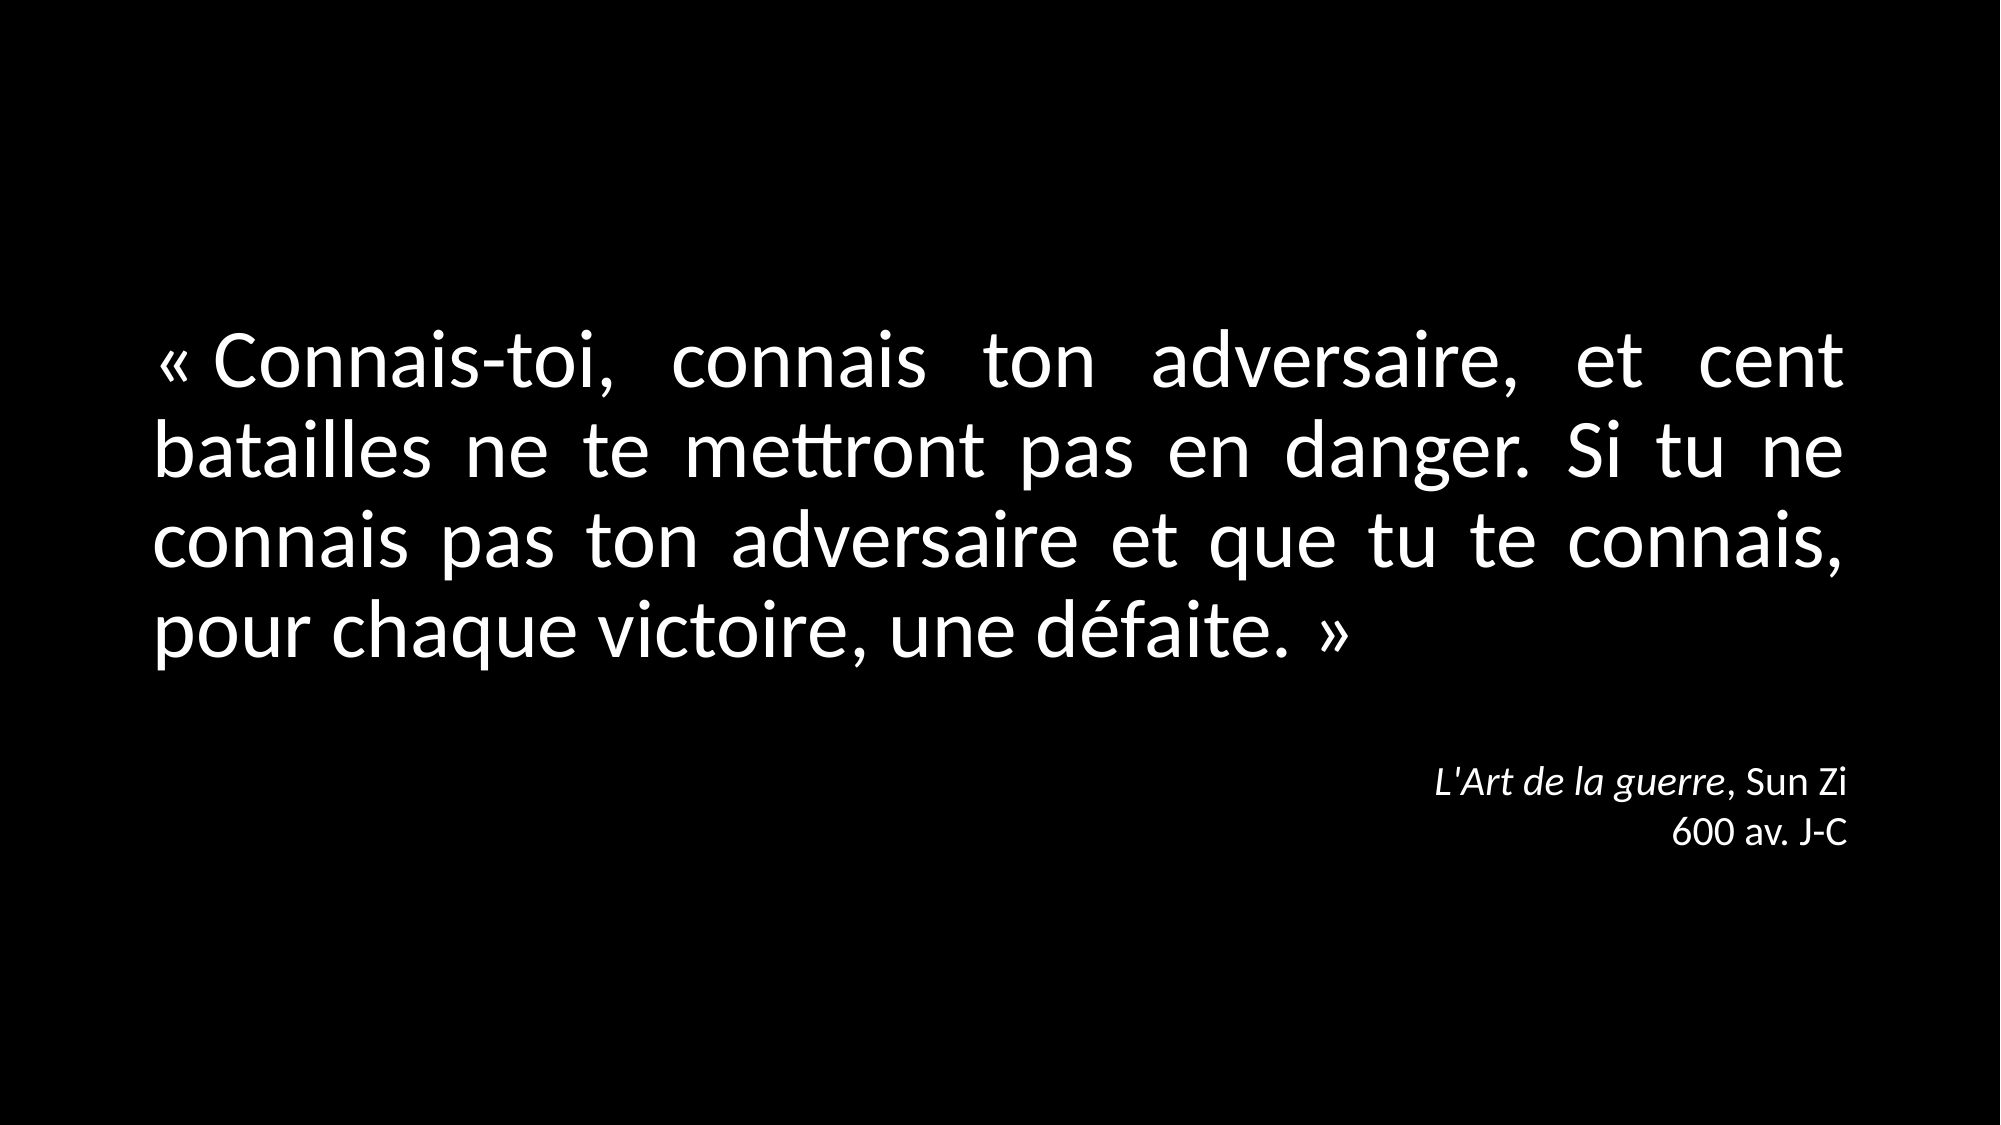

# « Connais-toi, connais ton adversaire, et cent batailles ne te mettront pas en danger. Si tu ne connais pas ton adversaire et que tu te connais, pour chaque victoire, une défaite. »
L'Art de la guerre, Sun Zi
600 av. J-C